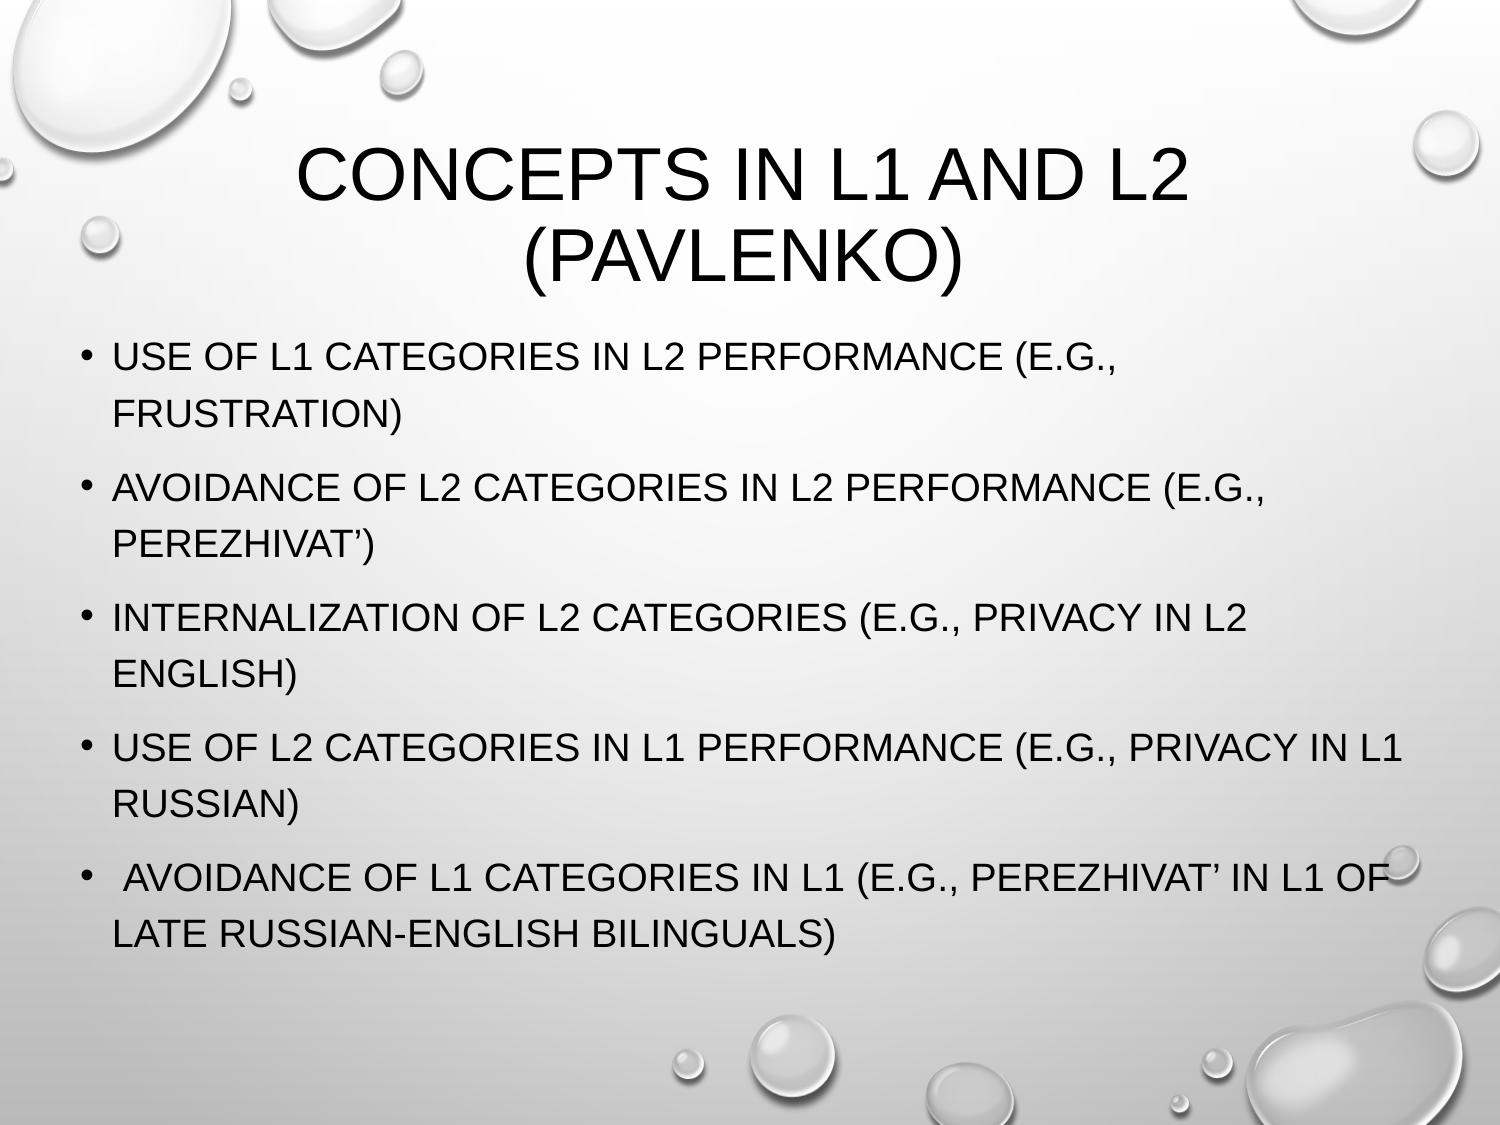

# Concepts in L1 and L2 (Pavlenko)
Use of L1 categories in L2 performance (e.g., frustration)
Avoidance of L2 categories in L2 performance (e.g., perezhivat’)
Internalization of L2 categories (e.g., privacy in L2 English)
Use of L2 categories in L1 performance (e.g., privacy in L1 Russian)
 Avoidance of L1 categories in L1 (e.g., perezhivat’ in L1 of late Russian-English bilinguals)